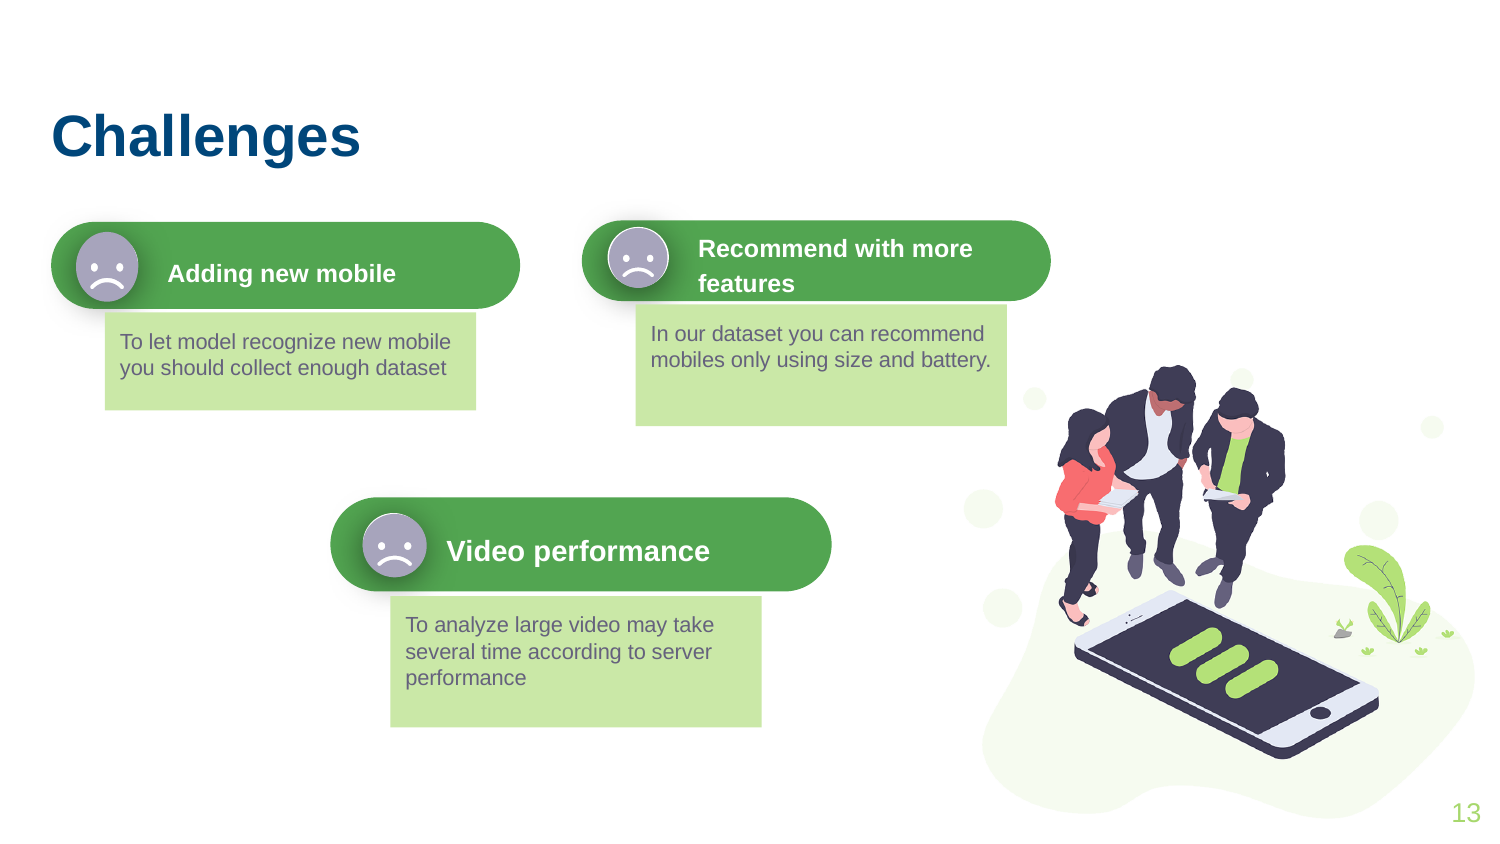

# Challenges

Recommend with more features
In our dataset you can recommend mobiles only using size and battery.

Adding new mobile
To let model recognize new mobile you should collect enough dataset

To analyze large video may take several time according to server performance

Video performance
13